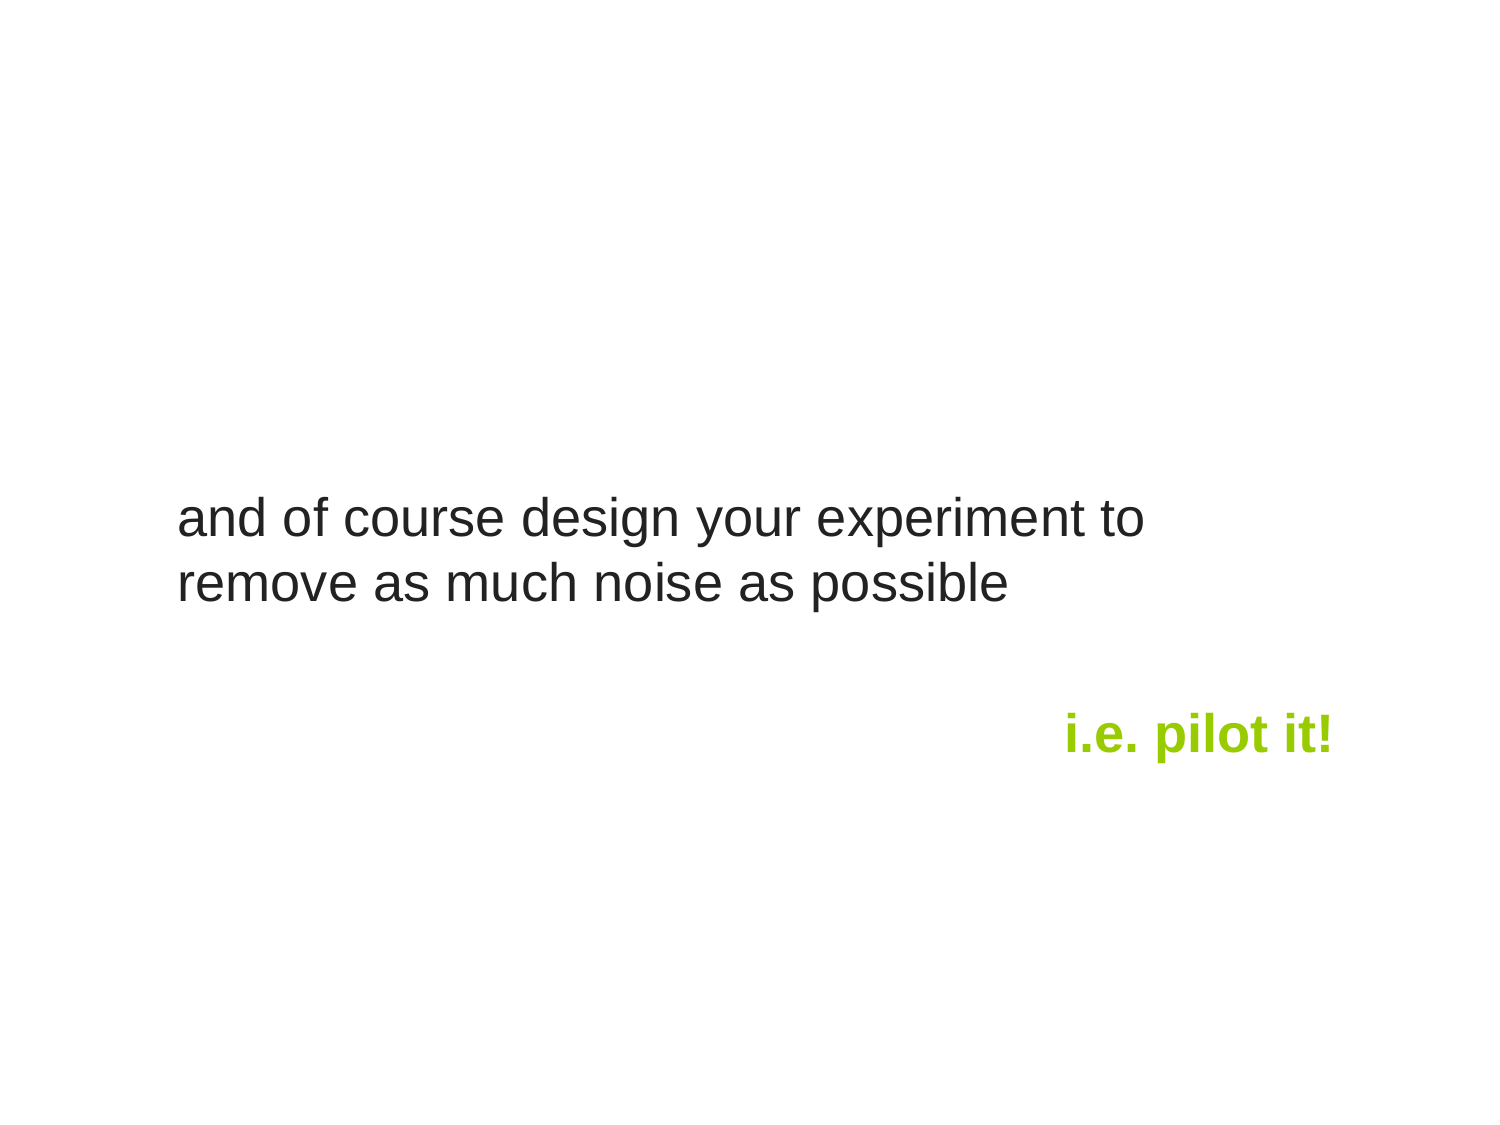

and of course design your experiment to remove as much noise as possible

i.e. pilot it!